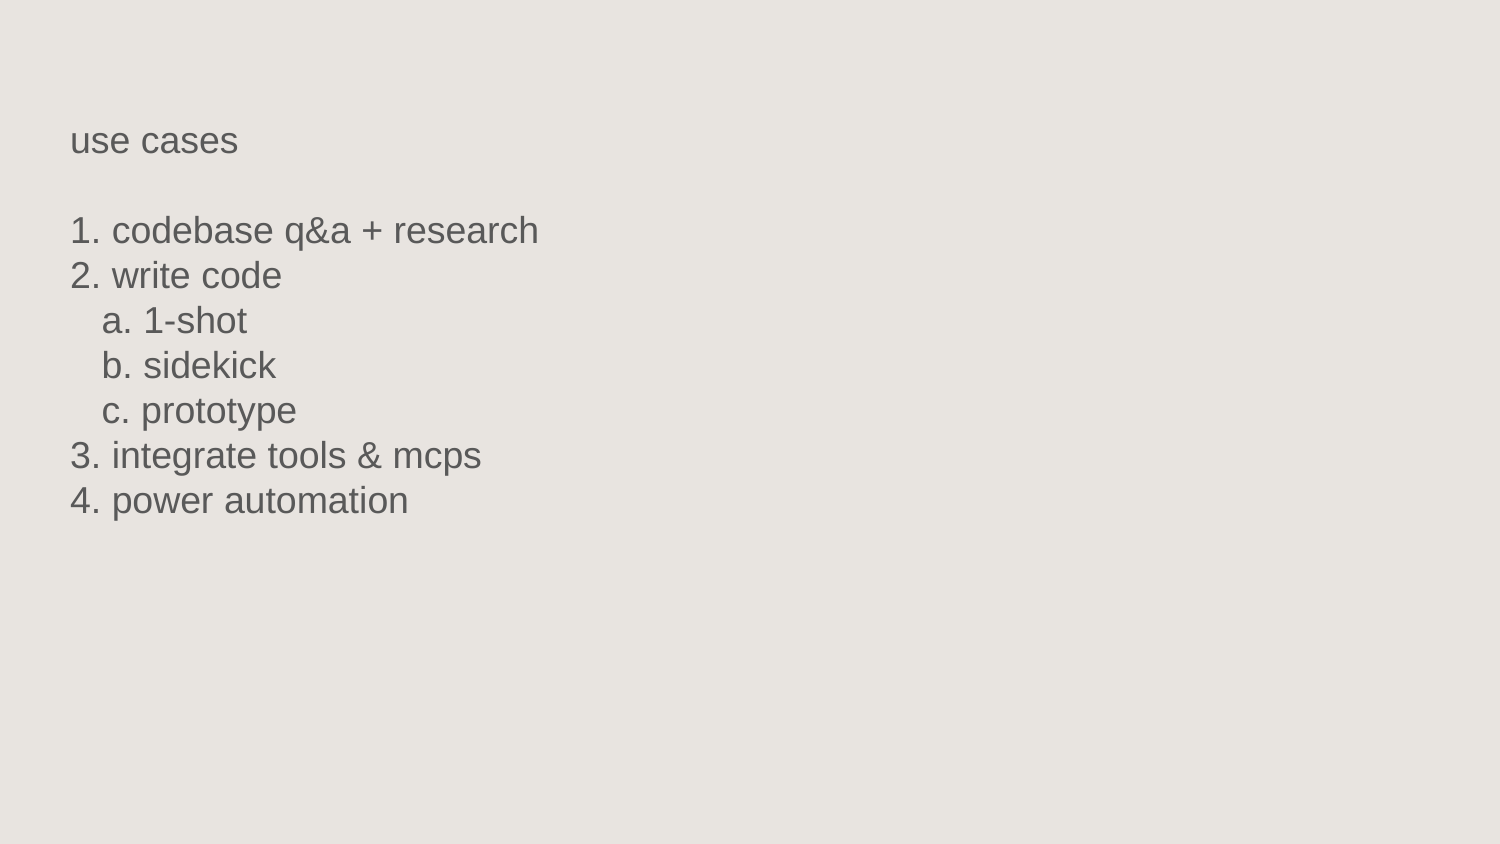

use cases

1. codebase q&a + research
2. write code
   a. 1-shot
   b. sidekick
   c. prototype
3. integrate tools & mcps
4. power automation